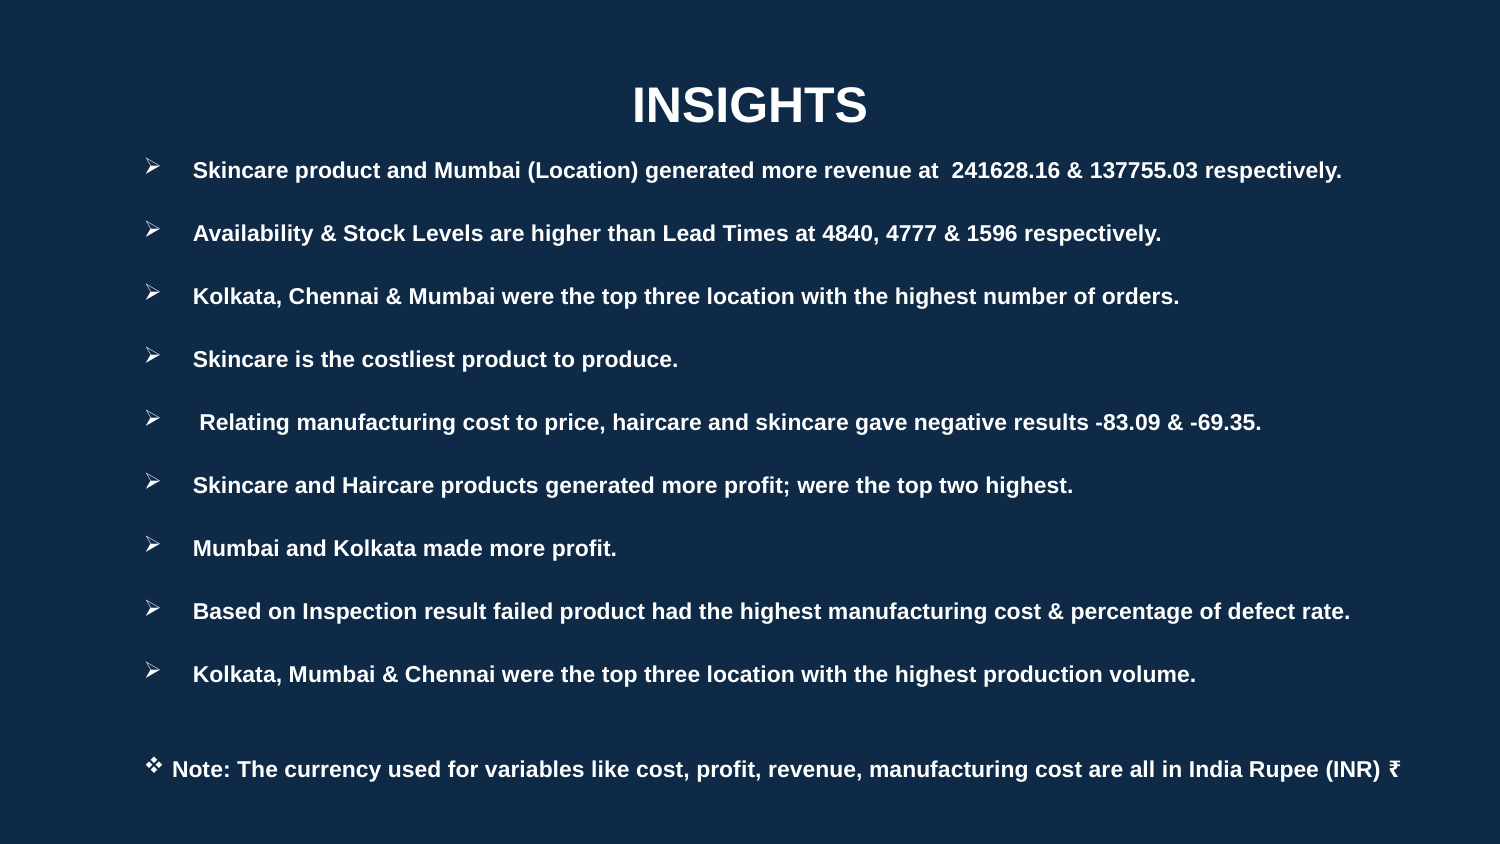

INSIGHTS
Skincare product and Mumbai (Location) generated more revenue at  241628.16 & 137755.03 respectively.

Availability & Stock Levels are higher than Lead Times at 4840, 4777 & 1596 respectively.

Kolkata, Chennai & Mumbai were the top three location with the highest number of orders.

Skincare is the costliest product to produce.

 Relating manufacturing cost to price, haircare and skincare gave negative results -83.09 & -69.35.

Skincare and Haircare products generated more profit; were the top two highest.

Mumbai and Kolkata made more profit.

Based on Inspection result failed product had the highest manufacturing cost & percentage of defect rate.

Kolkata, Mumbai & Chennai were the top three location with the highest production volume.

Note: The currency used for variables like cost, profit, revenue, manufacturing cost are all in India Rupee (INR) ₹